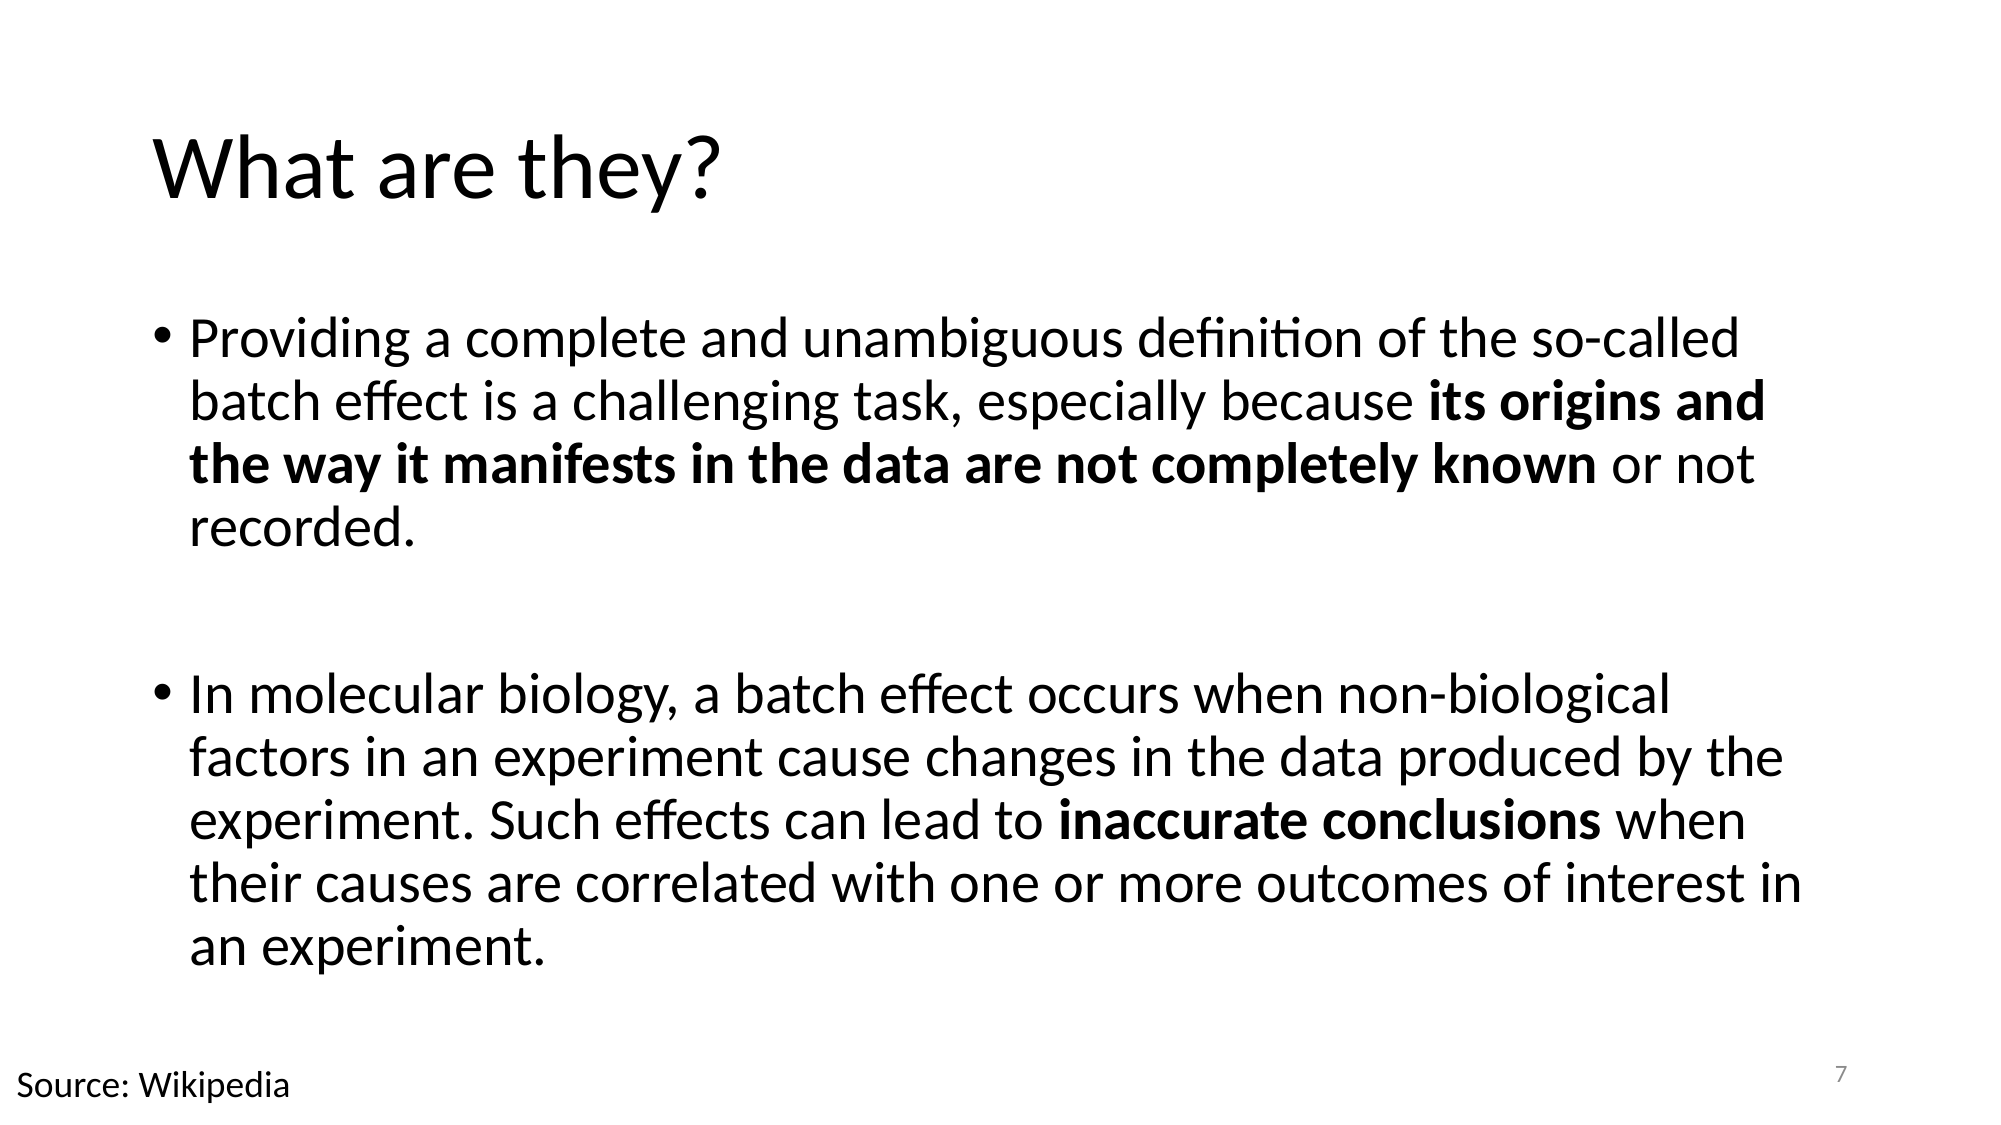

# What are they?
Providing a complete and unambiguous definition of the so-called batch effect is a challenging task, especially because its origins and the way it manifests in the data are not completely known or not recorded.

In molecular biology, a batch effect occurs when non-biological factors in an experiment cause changes in the data produced by the experiment. Such effects can lead to inaccurate conclusions when their causes are correlated with one or more outcomes of interest in an experiment.

7
Source: Wikipedia